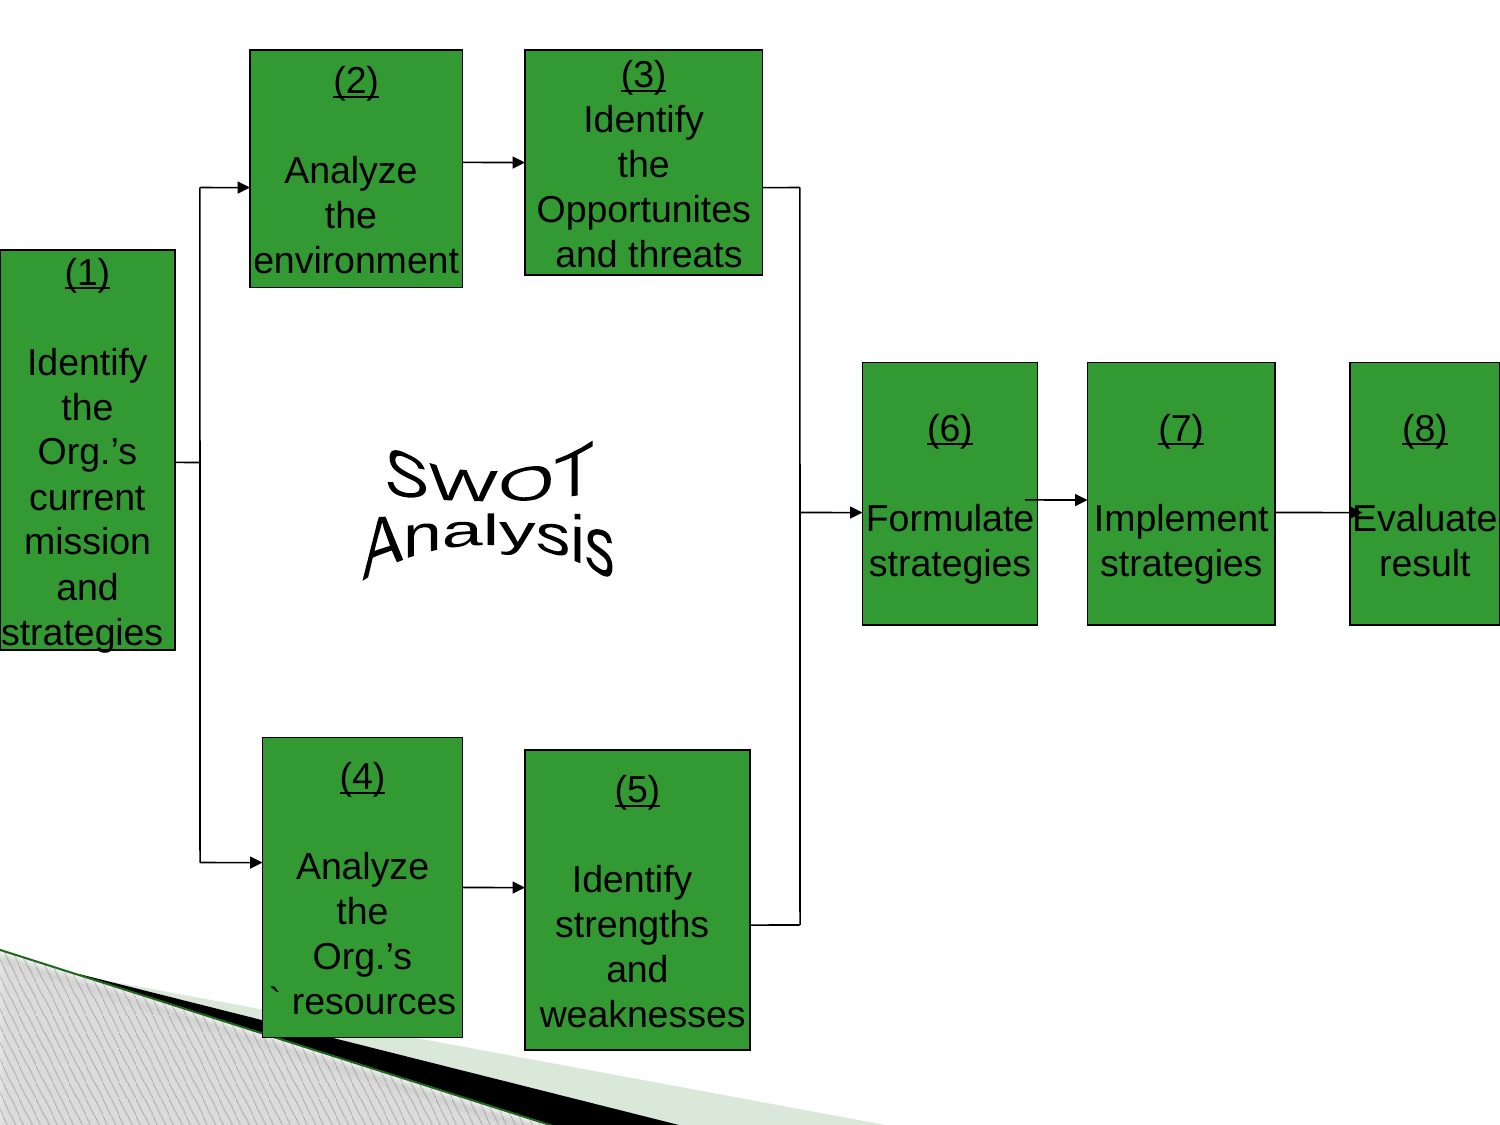

(2)

Analyze
the
environment
(3)
Identify
 the
Opportunites
 and threats

(1)

Identify
 the
Org.’s
 current
mission
 and
strategies
(6)

Formulate
strategies
(7)

Implement
strategies
(8)

Evaluate
result
SWOT
Analysis

(4)

Analyze
 the
Org.’s
` resources
(5)

Identify
strengths
and
 weaknesses